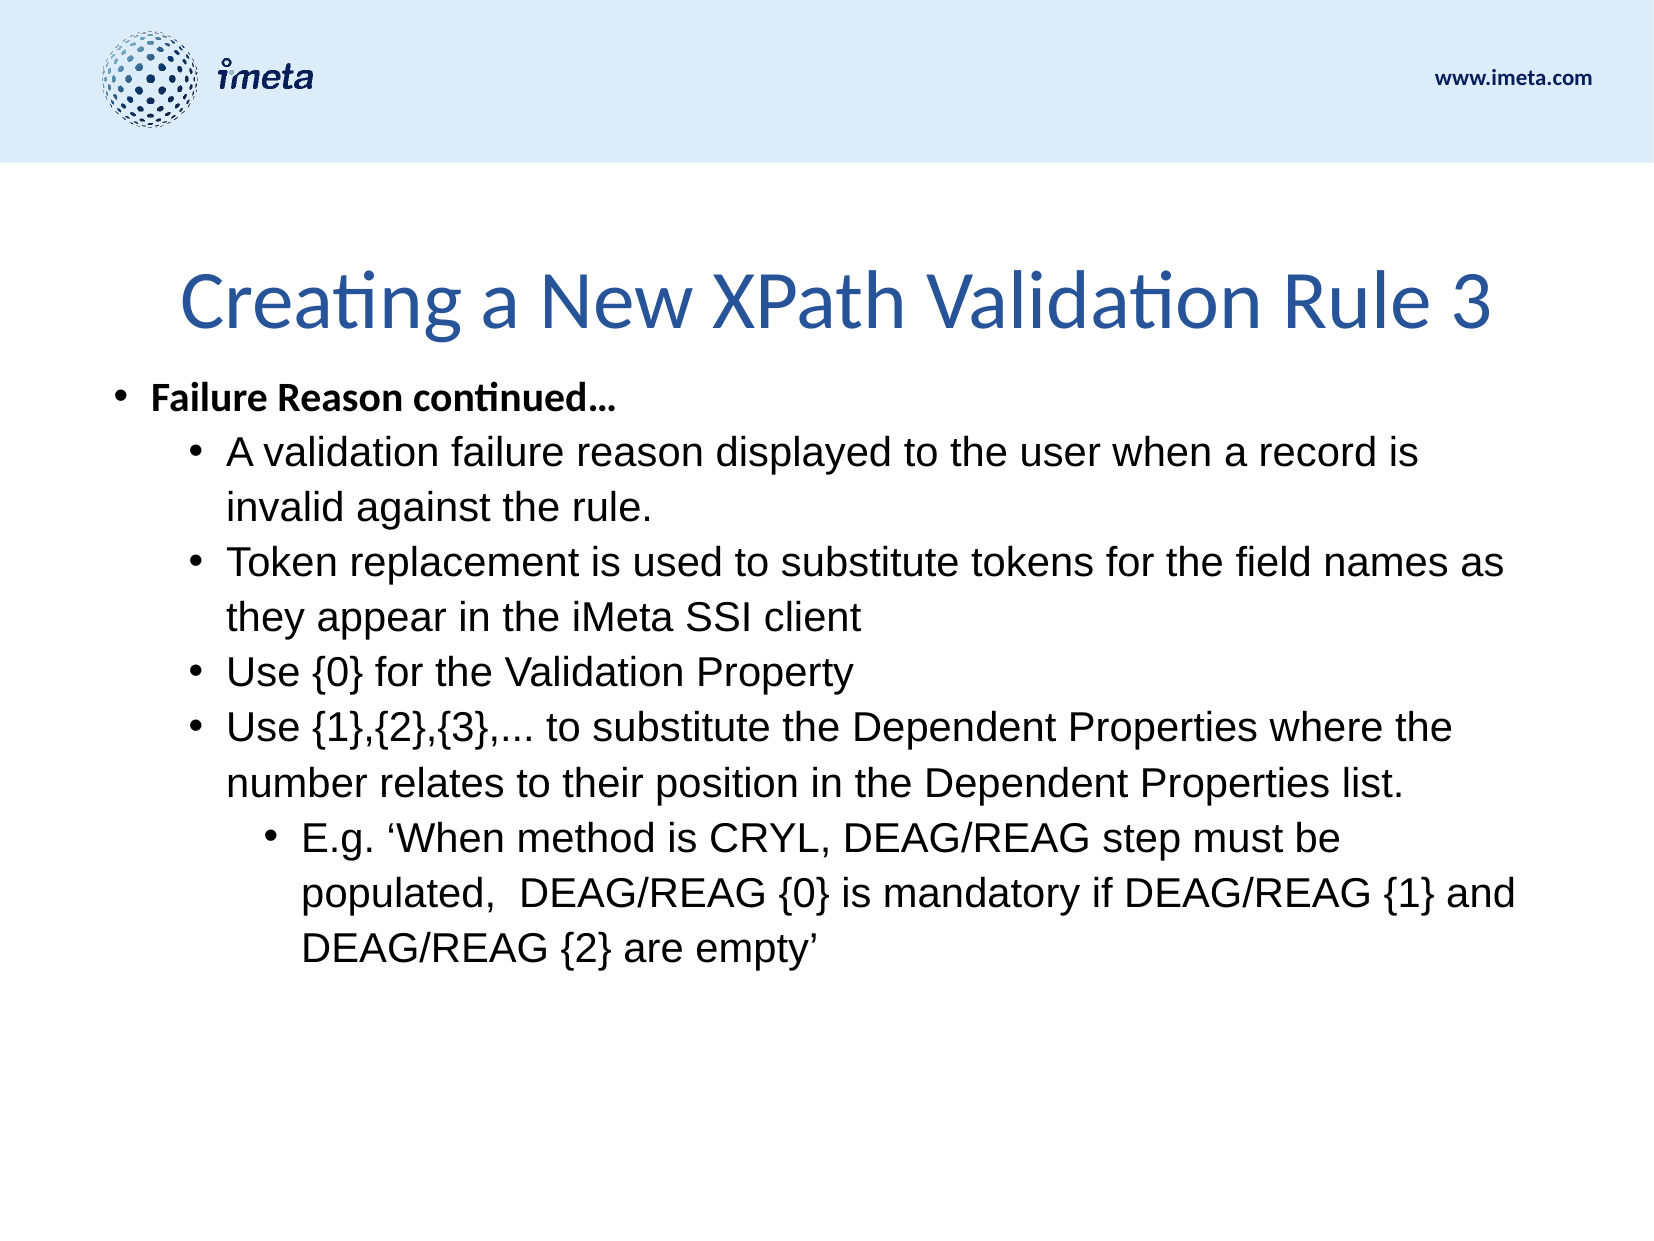

# Creating a New XPath Validation Rule 3
Failure Reason continued…
A validation failure reason displayed to the user when a record is invalid against the rule.
Token replacement is used to substitute tokens for the field names as they appear in the iMeta SSI client
Use {0} for the Validation Property
Use {1},{2},{3},... to substitute the Dependent Properties where the number relates to their position in the Dependent Properties list.
E.g. ‘When method is CRYL, DEAG/REAG step must be populated,  DEAG/REAG {0} is mandatory if DEAG/REAG {1} and DEAG/REAG {2} are empty’